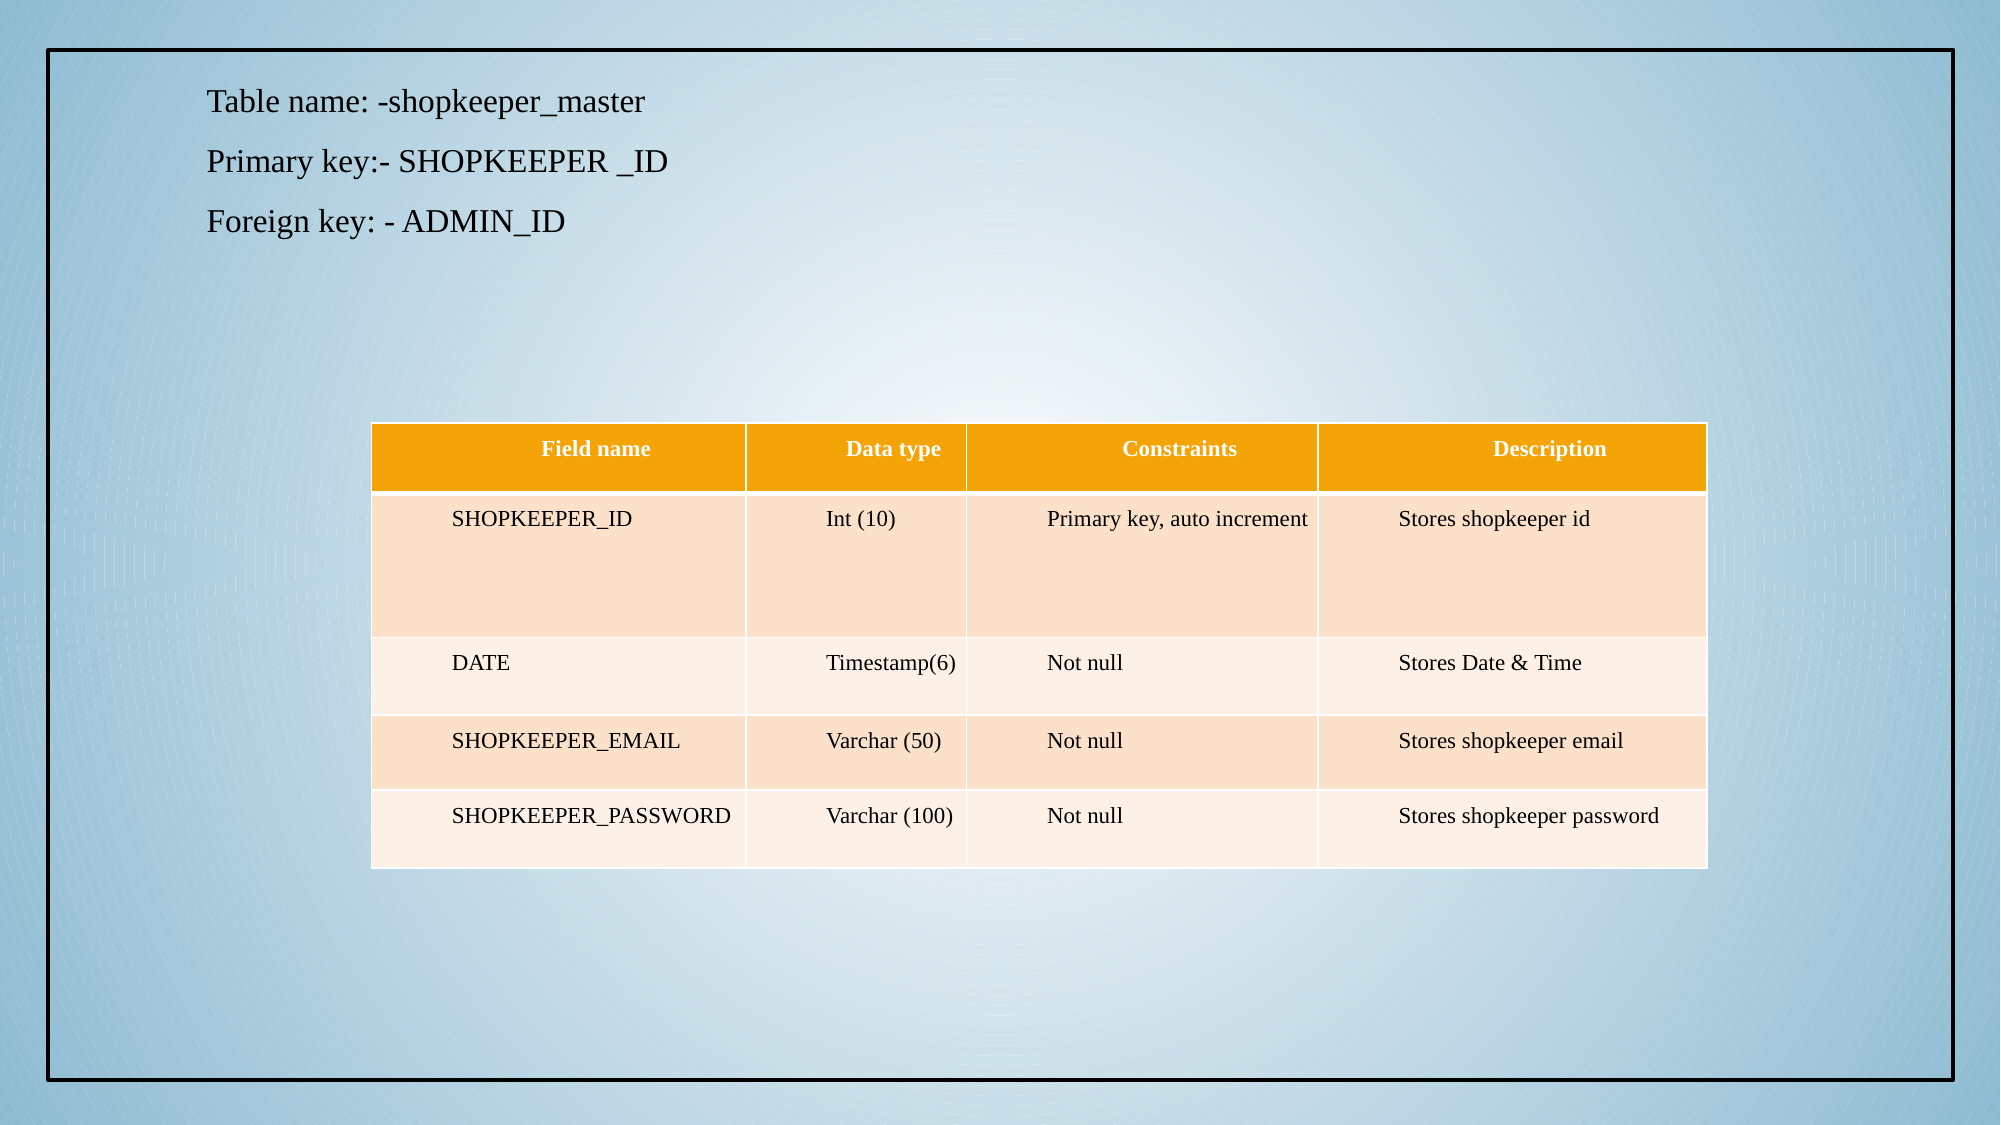

Table name: -shopkeeper_master
Primary key:- SHOPKEEPER _ID
Foreign key: - ADMIN_ID

| Field name | Data type | Constraints | Description |
| --- | --- | --- | --- |
| SHOPKEEPER\_ID | Int (10) | Primary key, auto increment | Stores shopkeeper id |
| DATE | Timestamp(6) | Not null | Stores Date & Time |
| SHOPKEEPER\_EMAIL | Varchar (50) | Not null | Stores shopkeeper email |
| SHOPKEEPER\_PASSWORD | Varchar (100) | Not null | Stores shopkeeper password |